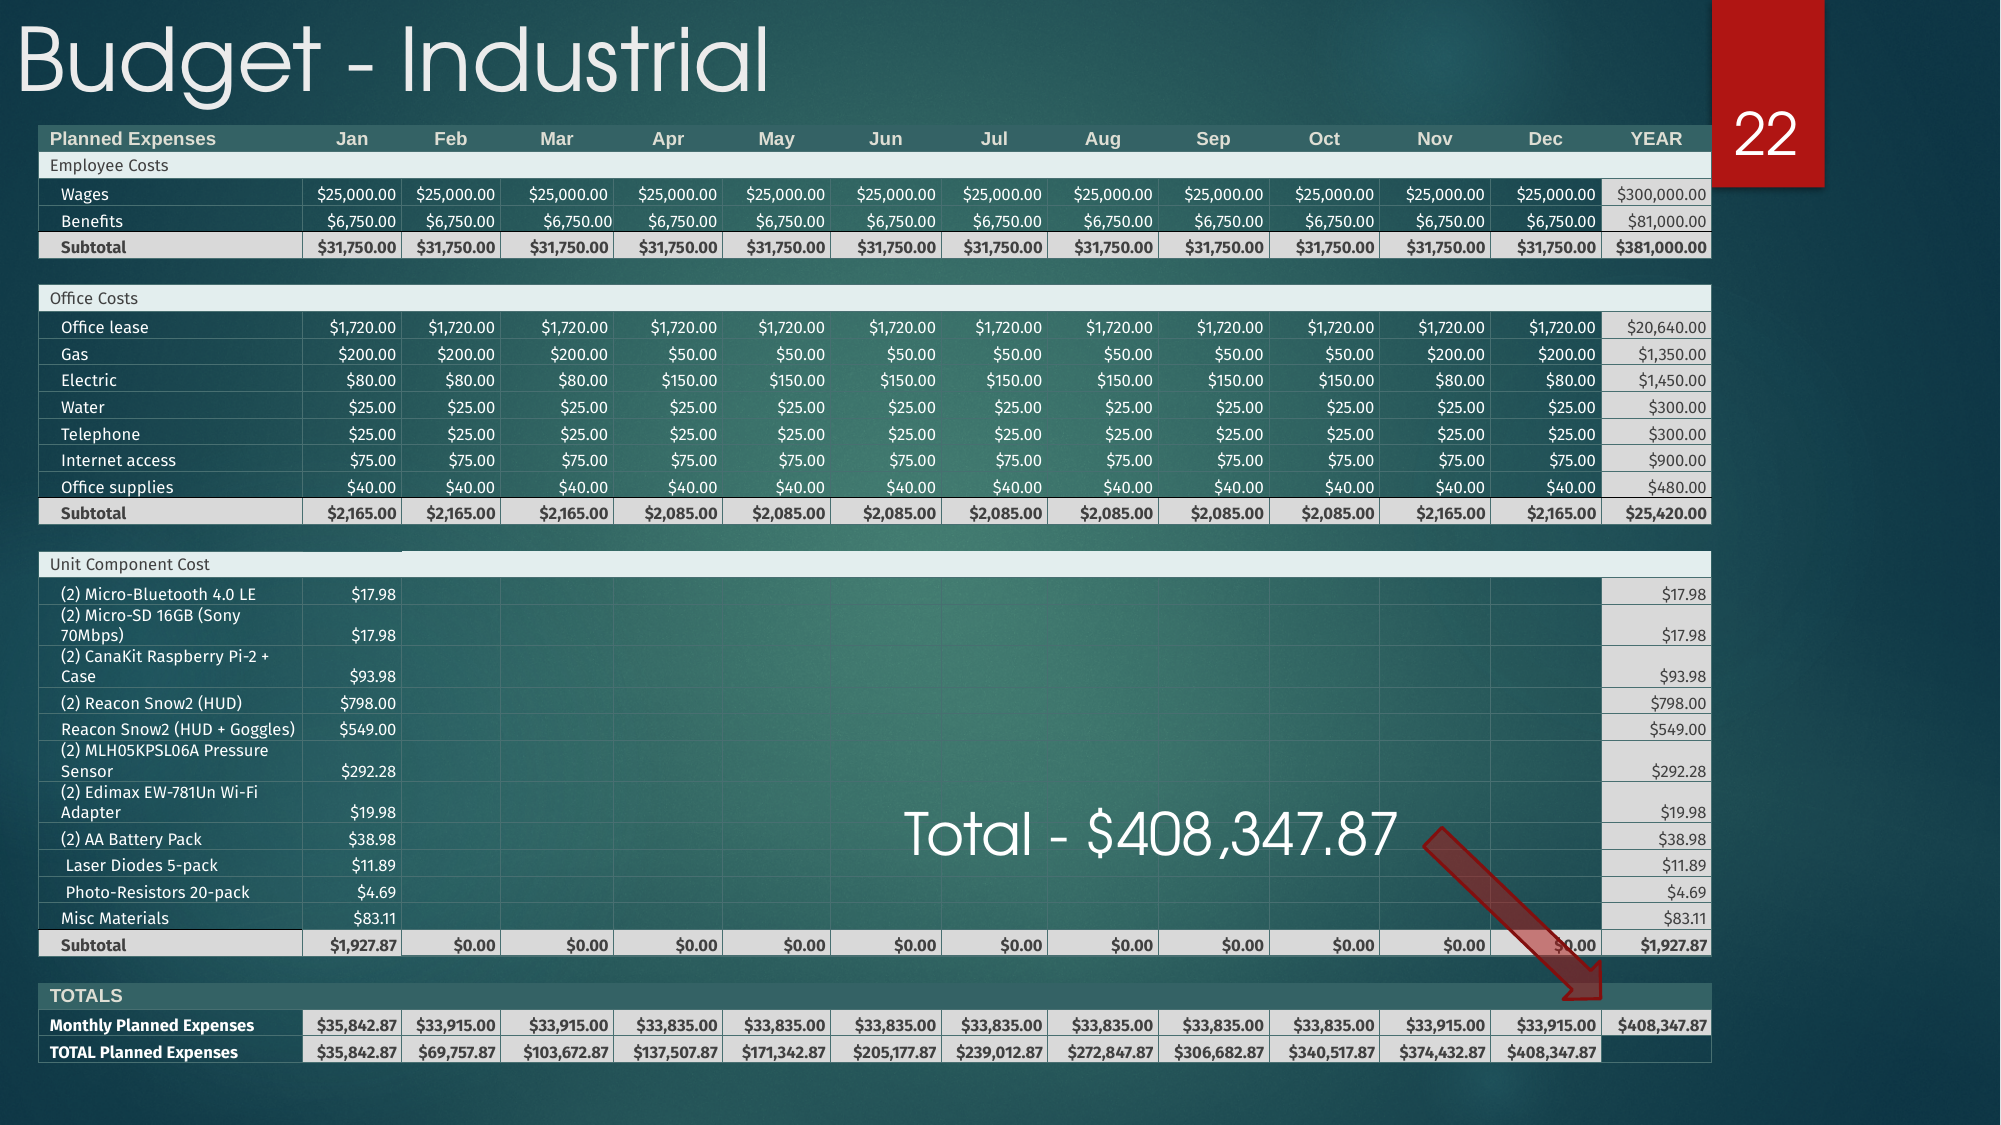

# Budget - Industrial
22
| Planned Expenses | Jan | Feb | Mar | Apr | May | Jun | Jul | Aug | Sep | Oct | Nov | Dec | YEAR |
| --- | --- | --- | --- | --- | --- | --- | --- | --- | --- | --- | --- | --- | --- |
| Employee Costs | Jan | Feb | Mar | Apr | May | Jun | Jul | Aug | Sep | Oct | Nov | Dec | YEAR |
| Wages | $25,000.00 | $25,000.00 | $25,000.00 | $25,000.00 | $25,000.00 | $25,000.00 | $25,000.00 | $25,000.00 | $25,000.00 | $25,000.00 | $25,000.00 | $25,000.00 | $300,000.00 |
| Benefits | $6,750.00 | $6,750.00 | $6,750.00 | $6,750.00 | $6,750.00 | $6,750.00 | $6,750.00 | $6,750.00 | $6,750.00 | $6,750.00 | $6,750.00 | $6,750.00 | $81,000.00 |
| Subtotal | $31,750.00 | $31,750.00 | $31,750.00 | $31,750.00 | $31,750.00 | $31,750.00 | $31,750.00 | $31,750.00 | $31,750.00 | $31,750.00 | $31,750.00 | $31,750.00 | $381,000.00 |
|  |  |  |  |  |  |  |  |  |  |  |  |  |  |
| Office Costs | Jan | Feb | Mar | Apr | May | Jun | Jul | Aug | Sep | Oct | Nov | Dec | YEAR |
| Office lease | $1,720.00 | $1,720.00 | $1,720.00 | $1,720.00 | $1,720.00 | $1,720.00 | $1,720.00 | $1,720.00 | $1,720.00 | $1,720.00 | $1,720.00 | $1,720.00 | $20,640.00 |
| Gas | $200.00 | $200.00 | $200.00 | $50.00 | $50.00 | $50.00 | $50.00 | $50.00 | $50.00 | $50.00 | $200.00 | $200.00 | $1,350.00 |
| Electric | $80.00 | $80.00 | $80.00 | $150.00 | $150.00 | $150.00 | $150.00 | $150.00 | $150.00 | $150.00 | $80.00 | $80.00 | $1,450.00 |
| Water | $25.00 | $25.00 | $25.00 | $25.00 | $25.00 | $25.00 | $25.00 | $25.00 | $25.00 | $25.00 | $25.00 | $25.00 | $300.00 |
| Telephone | $25.00 | $25.00 | $25.00 | $25.00 | $25.00 | $25.00 | $25.00 | $25.00 | $25.00 | $25.00 | $25.00 | $25.00 | $300.00 |
| Internet access | $75.00 | $75.00 | $75.00 | $75.00 | $75.00 | $75.00 | $75.00 | $75.00 | $75.00 | $75.00 | $75.00 | $75.00 | $900.00 |
| Office supplies | $40.00 | $40.00 | $40.00 | $40.00 | $40.00 | $40.00 | $40.00 | $40.00 | $40.00 | $40.00 | $40.00 | $40.00 | $480.00 |
| Subtotal | $2,165.00 | $2,165.00 | $2,165.00 | $2,085.00 | $2,085.00 | $2,085.00 | $2,085.00 | $2,085.00 | $2,085.00 | $2,085.00 | $2,165.00 | $2,165.00 | $25,420.00 |
|  |  |  |  |  |  |  |  |  |  |  |  |  |  |
| Unit Component Cost | Jan | Feb | Mar | Apr | May | Jun | Jul | Aug | Sep | Oct | Nov | Dec | YEAR |
| (2) Micro-Bluetooth 4.0 LE | $17.98 |  |  |  |  |  |  |  |  |  |  |  | $17.98 |
| (2) Micro-SD 16GB (Sony 70Mbps) | $17.98 |  |  |  |  |  |  |  |  |  |  |  | $17.98 |
| (2) CanaKit Raspberry Pi-2 + Case | $93.98 |  |  |  |  |  |  |  |  |  |  |  | $93.98 |
| (2) Reacon Snow2 (HUD) | $798.00 |  |  |  |  |  |  |  |  |  |  |  | $798.00 |
| Reacon Snow2 (HUD + Goggles) | $549.00 |  |  |  |  |  |  |  |  |  |  |  | $549.00 |
| (2) MLH05KPSL06A Pressure Sensor | $292.28 |  |  |  |  |  |  |  |  |  |  |  | $292.28 |
| (2) Edimax EW-781Un Wi-Fi Adapter | $19.98 |  |  |  |  |  |  |  |  |  |  |  | $19.98 |
| (2) AA Battery Pack | $38.98 |  |  |  |  |  |  |  |  |  |  |  | $38.98 |
| Laser Diodes 5-pack | $11.89 |  |  |  |  |  |  |  |  |  |  |  | $11.89 |
| Photo-Resistors 20-pack | $4.69 |  |  |  |  |  |  |  |  |  |  |  | $4.69 |
| Misc Materials | $83.11 |  |  |  |  |  |  |  |  |  |  |  | $83.11 |
| Subtotal | $1,927.87 | $0.00 | $0.00 | $0.00 | $0.00 | $0.00 | $0.00 | $0.00 | $0.00 | $0.00 | $0.00 | $0.00 | $1,927.87 |
|  |  |  |  |  |  |  |  |  |  |  |  |  |  |
| TOTALS |  |  |  |  |  |  |  |  |  |  |  |  |  |
| Monthly Planned Expenses | $35,842.87 | $33,915.00 | $33,915.00 | $33,835.00 | $33,835.00 | $33,835.00 | $33,835.00 | $33,835.00 | $33,835.00 | $33,835.00 | $33,915.00 | $33,915.00 | $408,347.87 |
| TOTAL Planned Expenses | $35,842.87 | $69,757.87 | $103,672.87 | $137,507.87 | $171,342.87 | $205,177.87 | $239,012.87 | $272,847.87 | $306,682.87 | $340,517.87 | $374,432.87 | $408,347.87 |  |
Total - $408,347.87